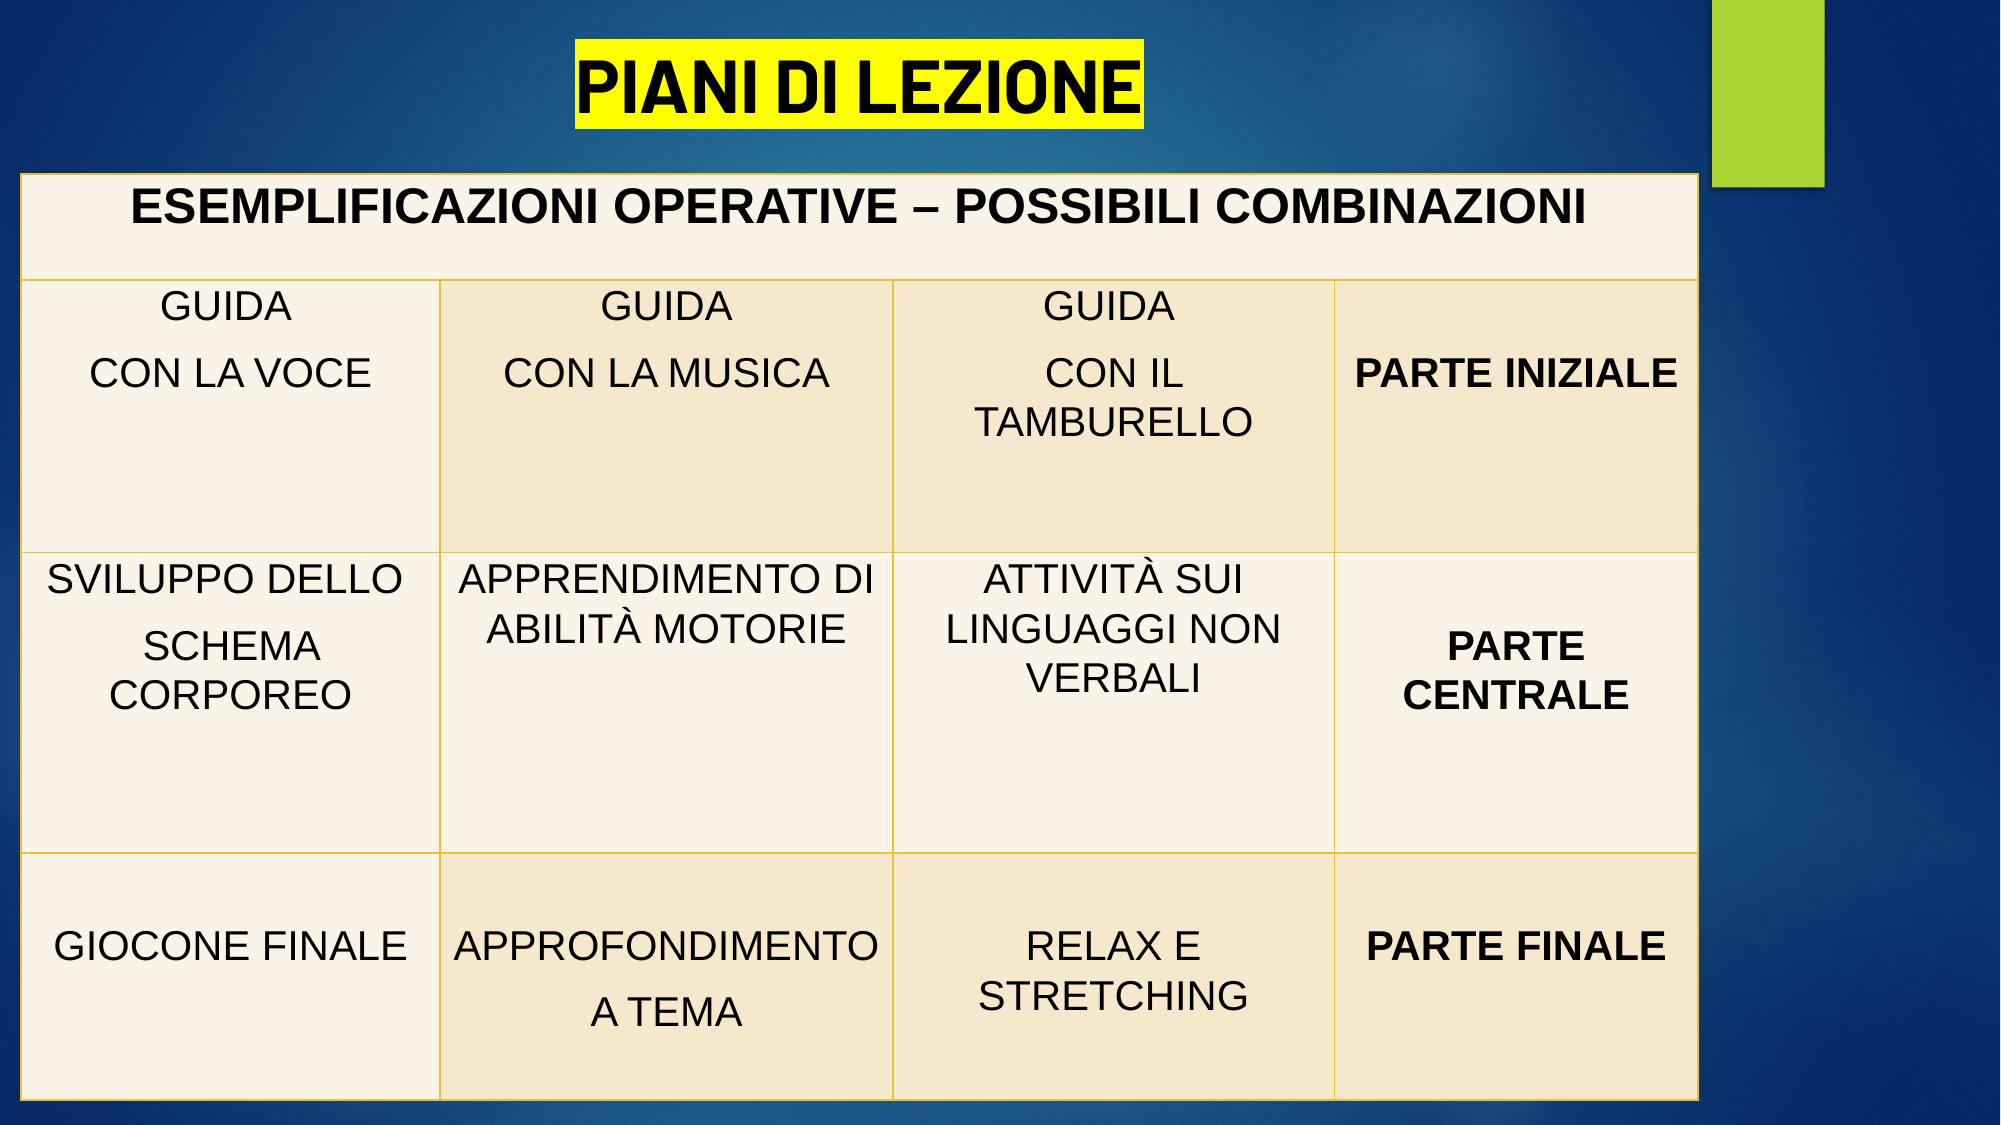

PIANI DI LEZIONE
| ESEMPLIFICAZIONI OPERATIVE – POSSIBILI COMBINAZIONI |  |  |  |
| --- | --- | --- | --- |
| GUIDA CON LA VOCE | GUIDA CON LA MUSICA | GUIDA CON IL TAMBURELLO | PARTE INIZIALE |
| SVILUPPO DELLO SCHEMA CORPOREO | APPRENDIMENTO DI ABILITÀ MOTORIE | ATTIVITÀ SUI LINGUAGGI NON VERBALI | PARTE CENTRALE |
| GIOCONE FINALE | APPROFONDIMENTO A TEMA | RELAX E STRETCHING | PARTE FINALE |